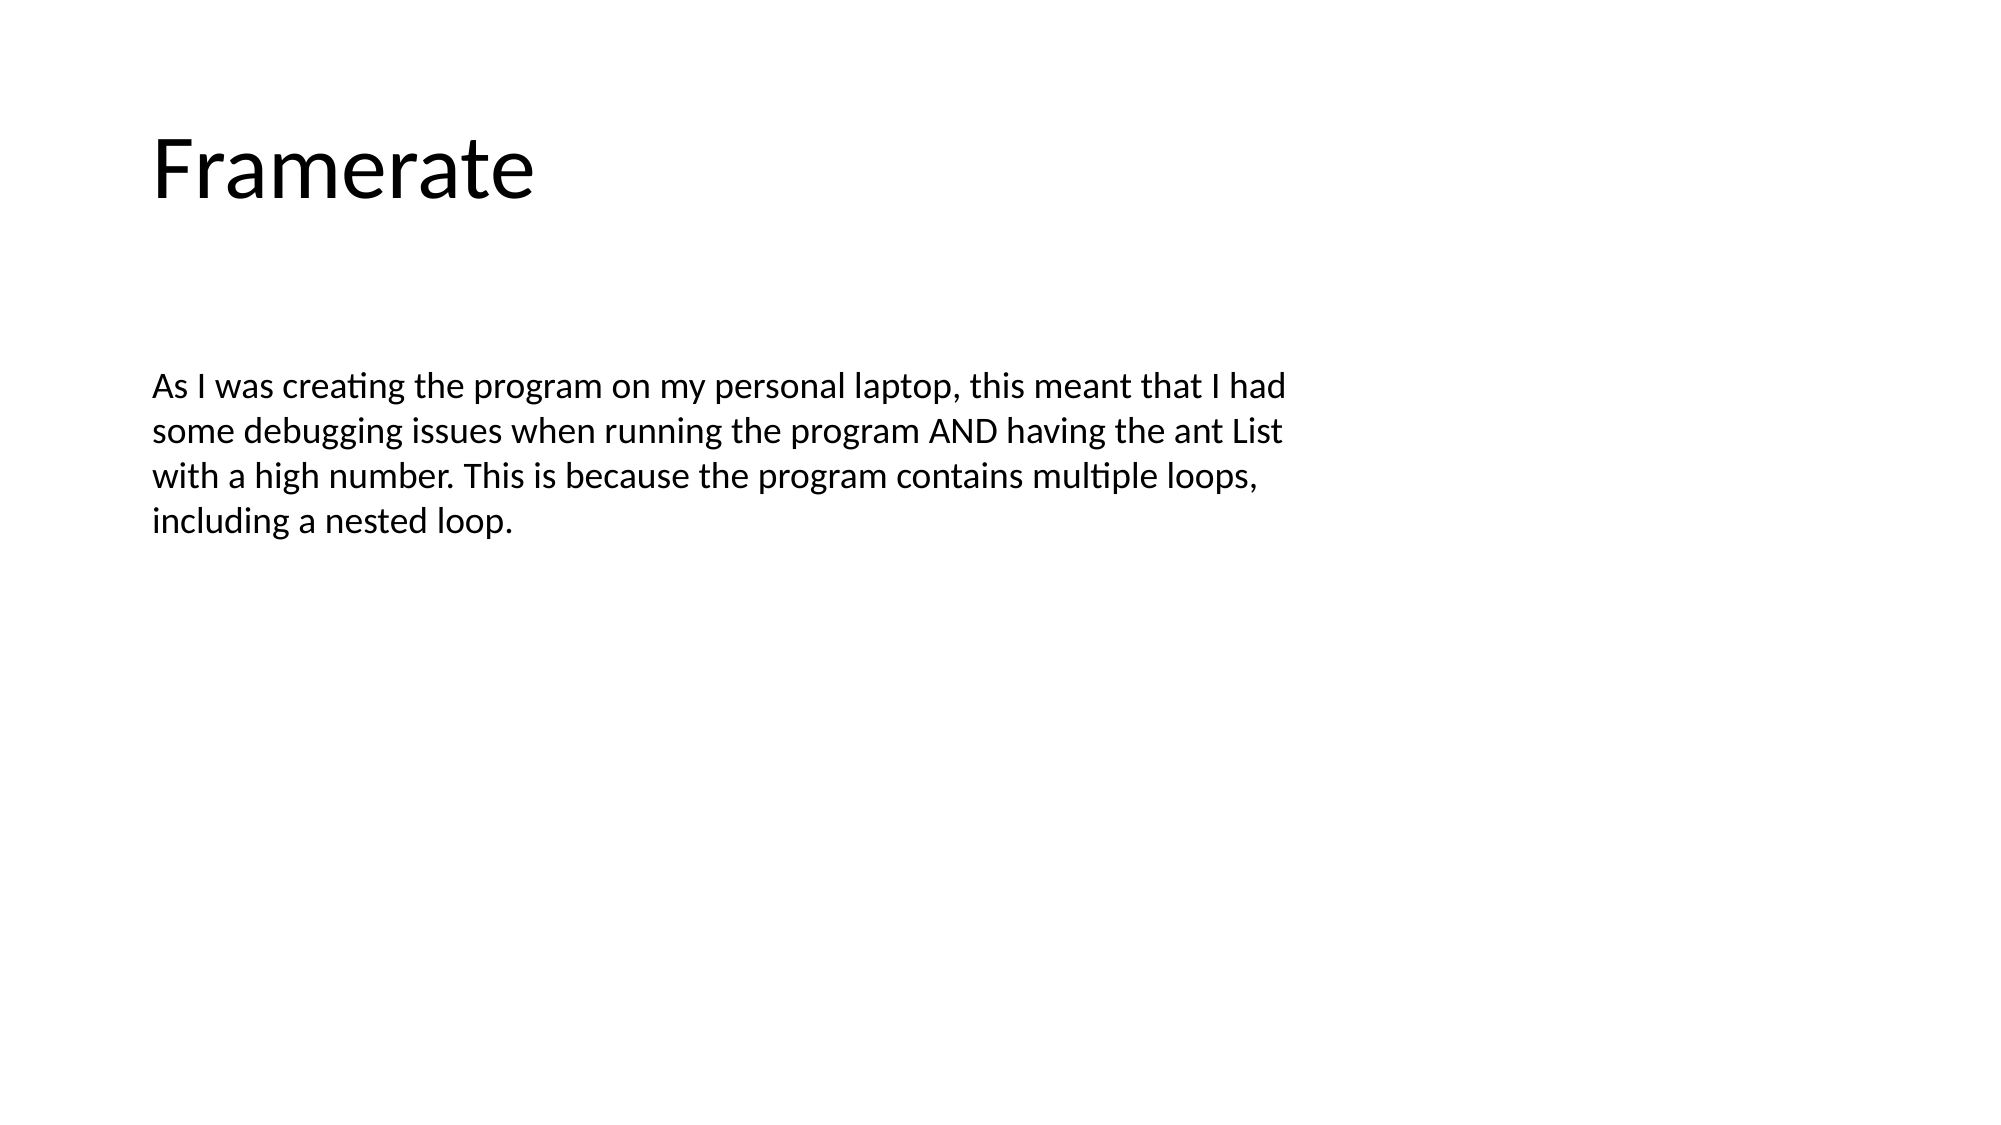

# Framerate
As I was creating the program on my personal laptop, this meant that I had some debugging issues when running the program AND having the ant List with a high number. This is because the program contains multiple loops, including a nested loop.